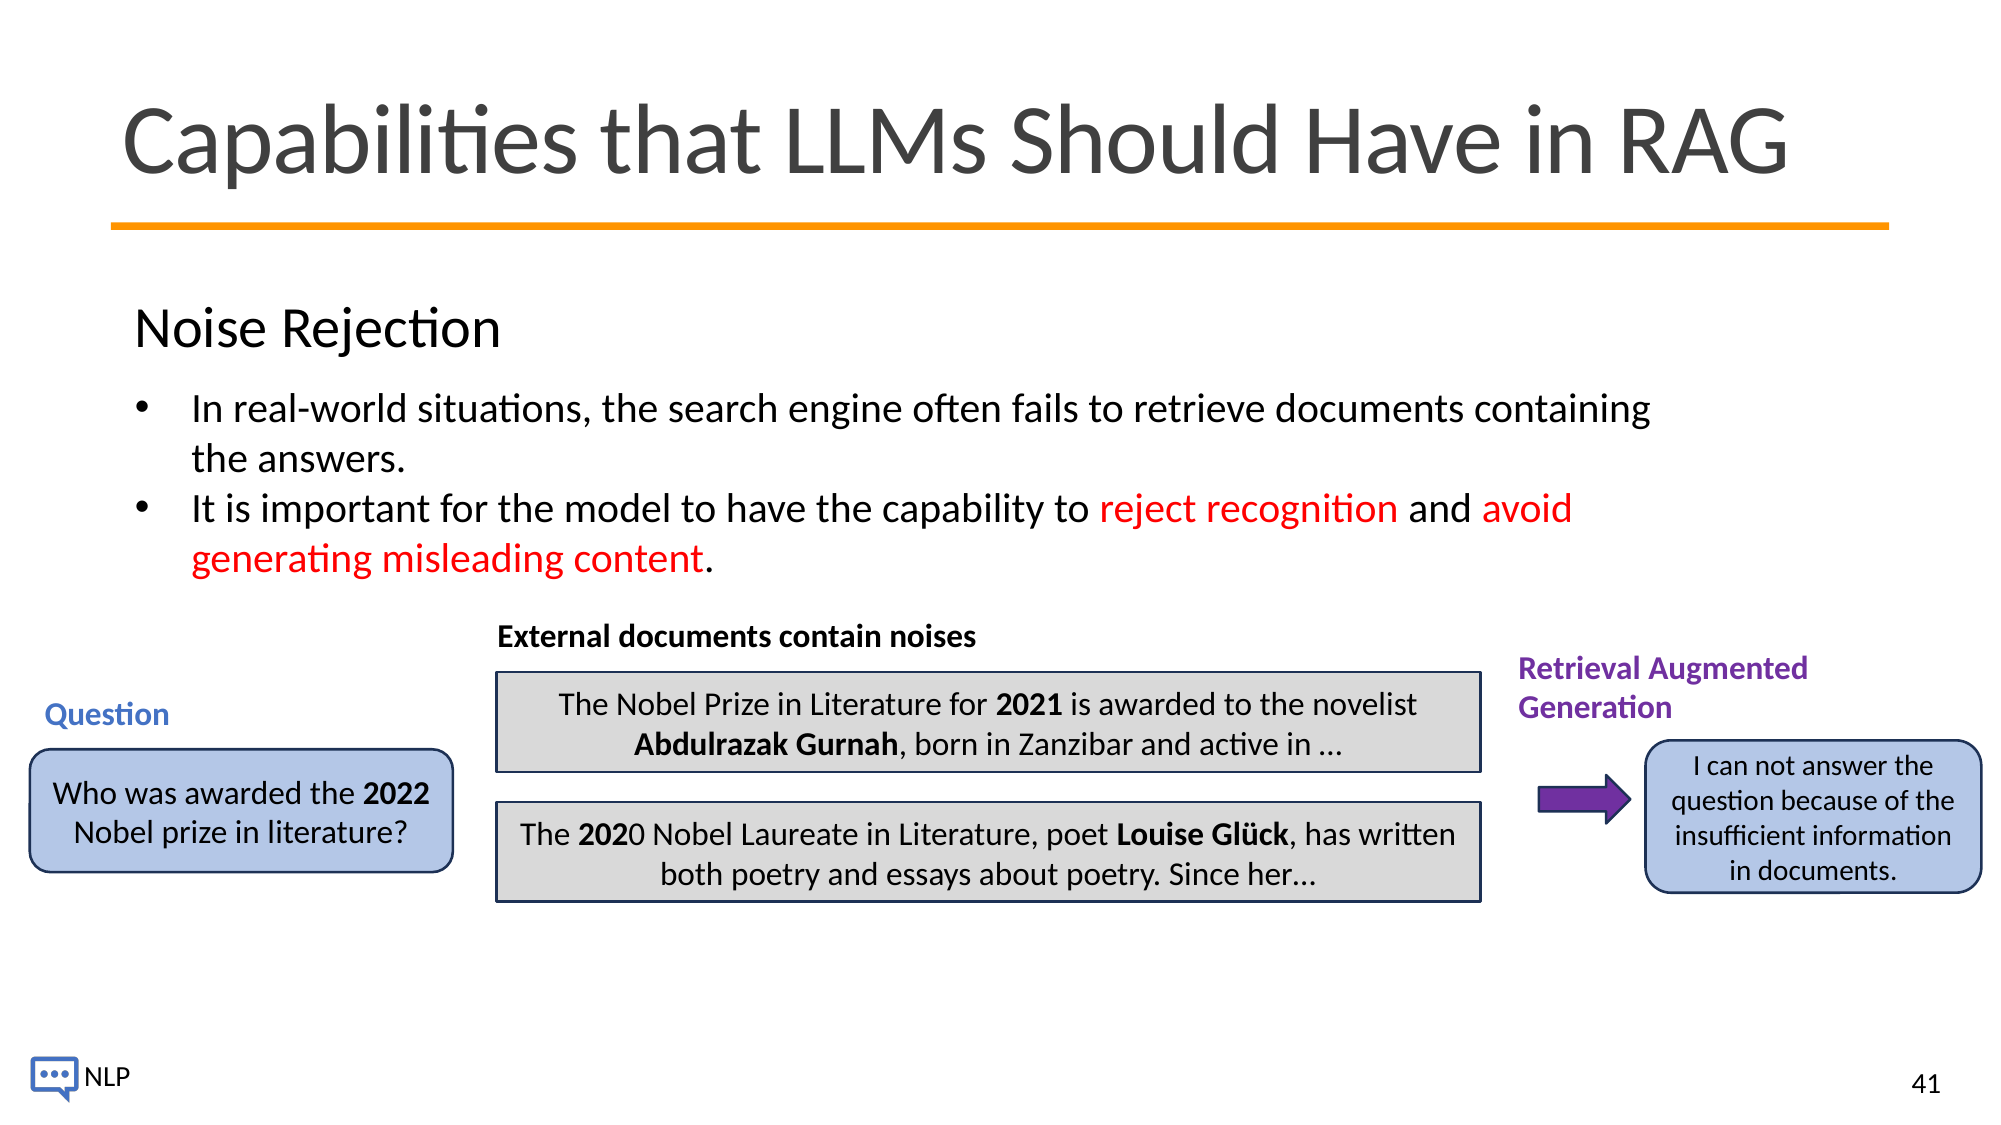

# Capabilities that LLMs Should Have in RAG
Noise Rejection
In real-world situations, the search engine often fails to retrieve documents containing the answers.
It is important for the model to have the capability to reject recognition and avoid generating misleading content.
External documents contain noises
Retrieval Augmented Generation
The Nobel Prize in Literature for 2021 is awarded to the novelist Abdulrazak Gurnah, born in Zanzibar and active in …
Question
I can not answer the question because of the insufficient information in documents.
Who was awarded the 2022 Nobel prize in literature?

The 2020 Nobel Laureate in Literature, poet Louise Glück, has written both poetry and essays about poetry. Since her…
41